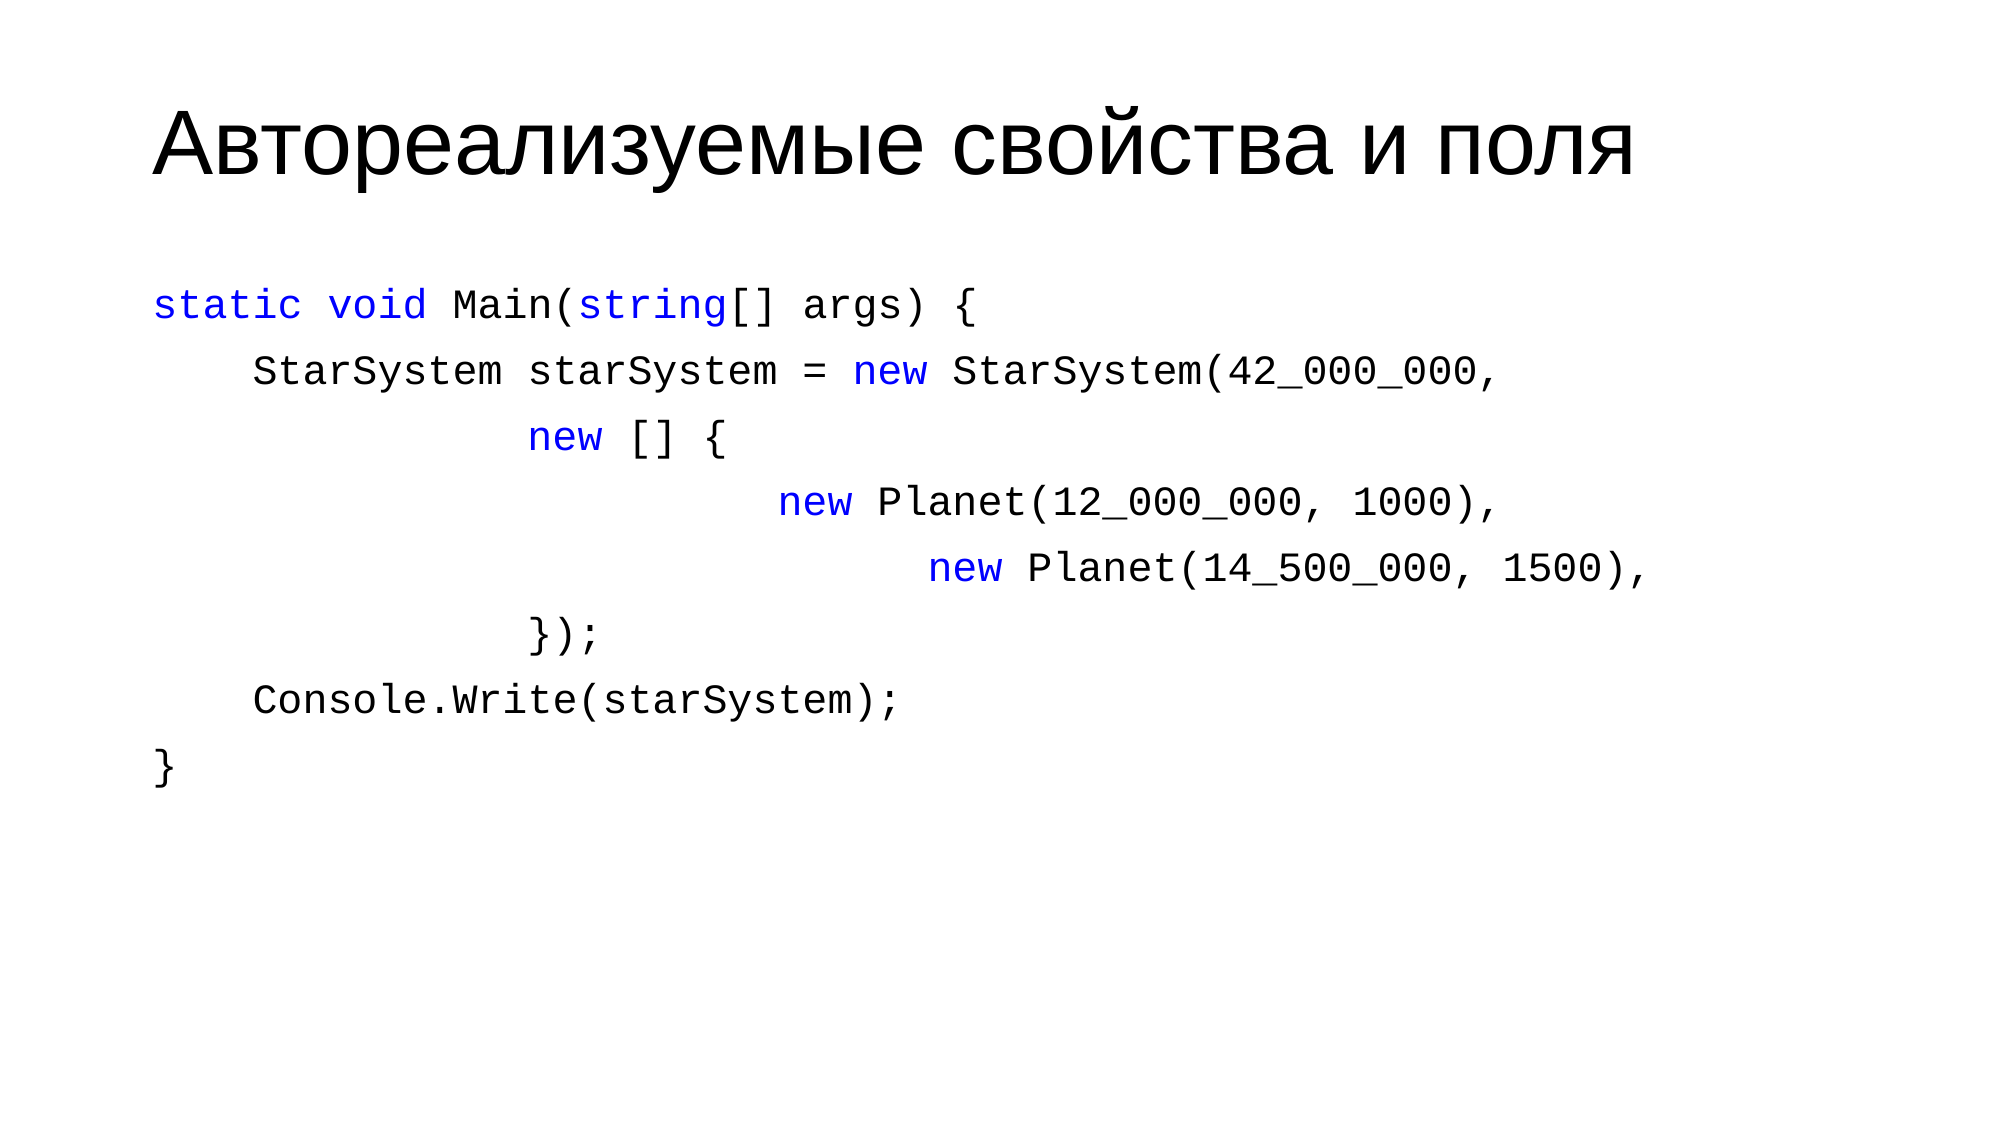

# Автореализуемые свойства и поля
static void Main(string[] args) {
    StarSystem starSystem = new StarSystem(42_000_000,
               new [] {
				 new Planet(12_000_000, 1000),
                    		 new Planet(14_500_000, 1500),
               });
    Console.Write(starSystem);
}